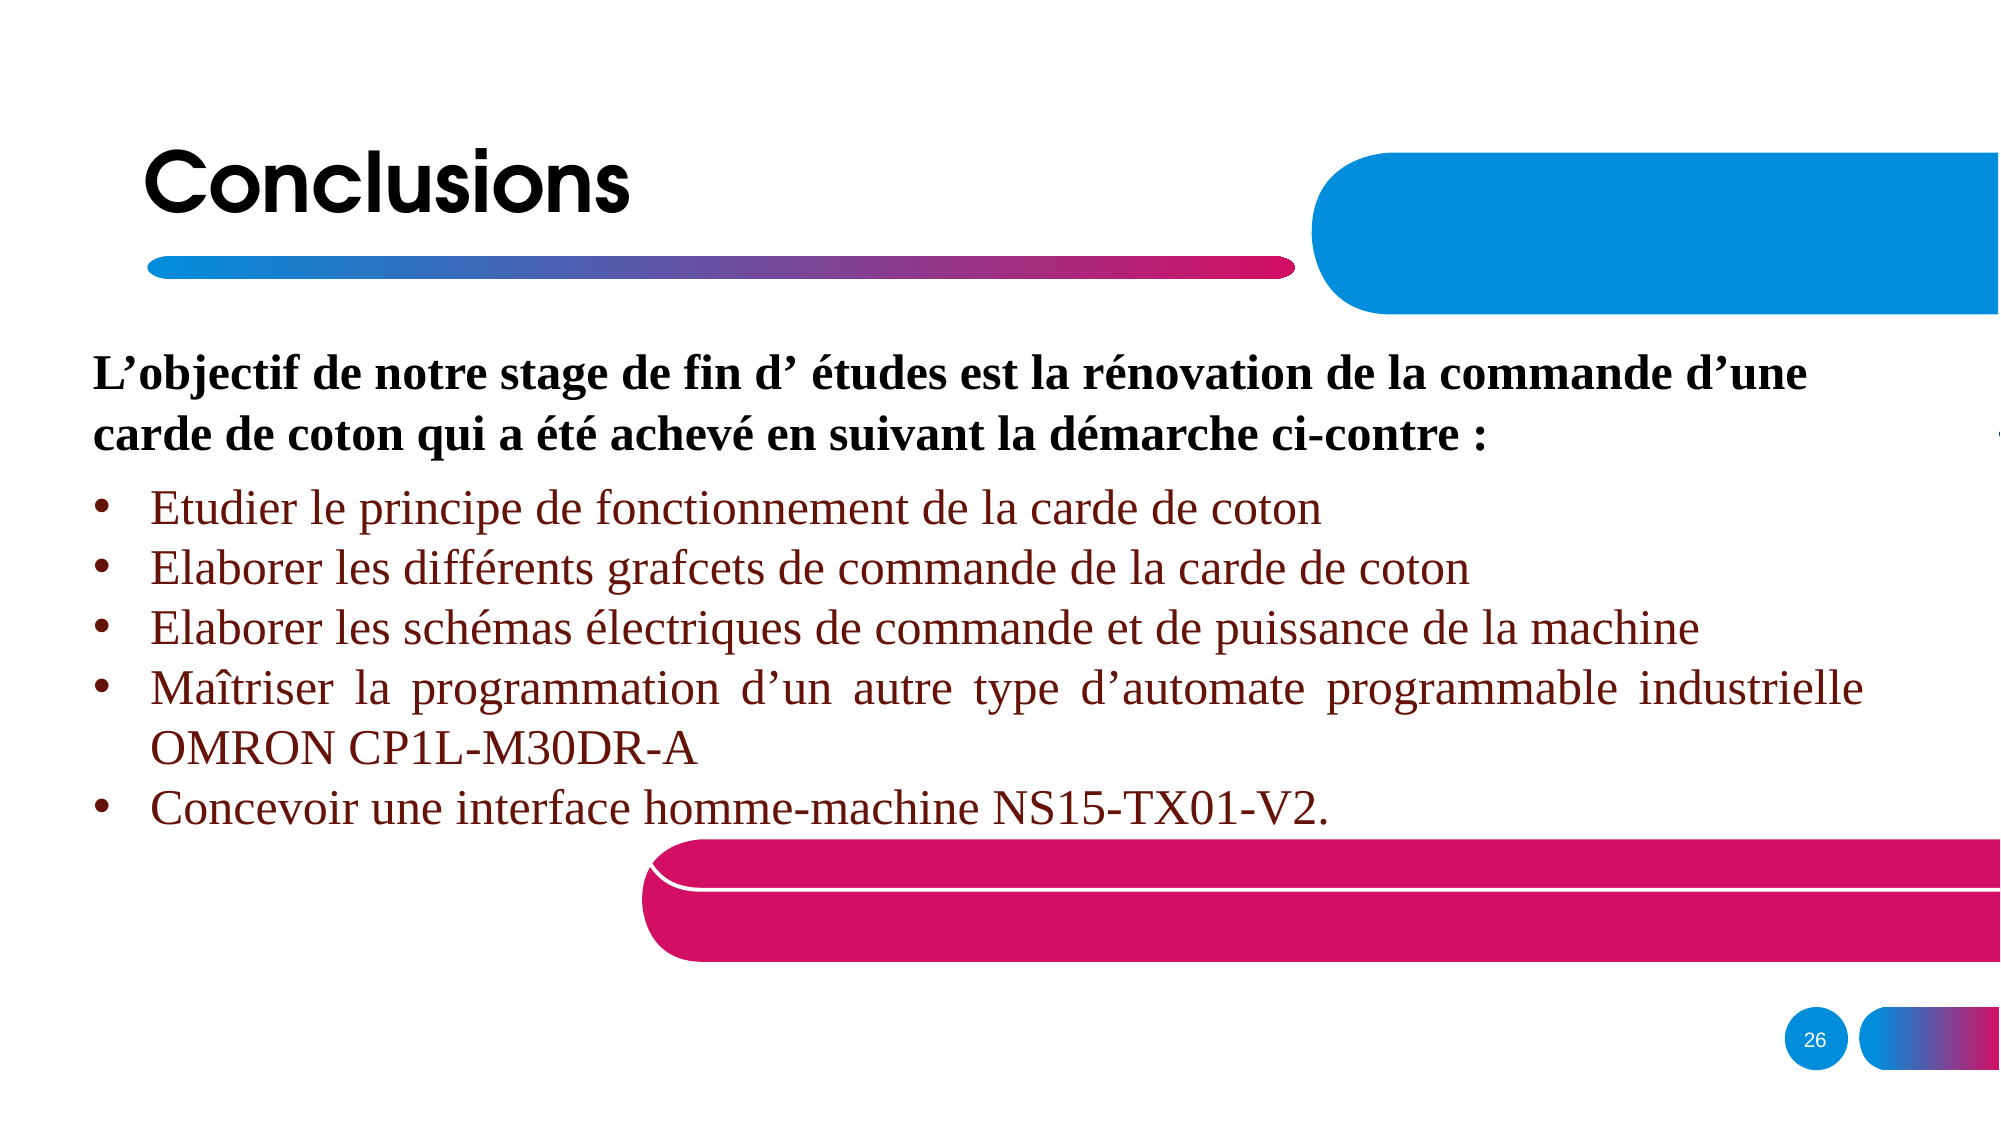

# Conclusions
L’objectif de notre stage de fin d’ études est la rénovation de la commande d’une carde de coton qui a été achevé en suivant la démarche ci-contre :
Etudier le principe de fonctionnement de la carde de coton
Elaborer les différents grafcets de commande de la carde de coton
Elaborer les schémas électriques de commande et de puissance de la machine
Maîtriser la programmation d’un autre type d’automate programmable industrielle OMRON CP1L-M30DR-A
Concevoir une interface homme-machine NS15-TX01-V2.
26